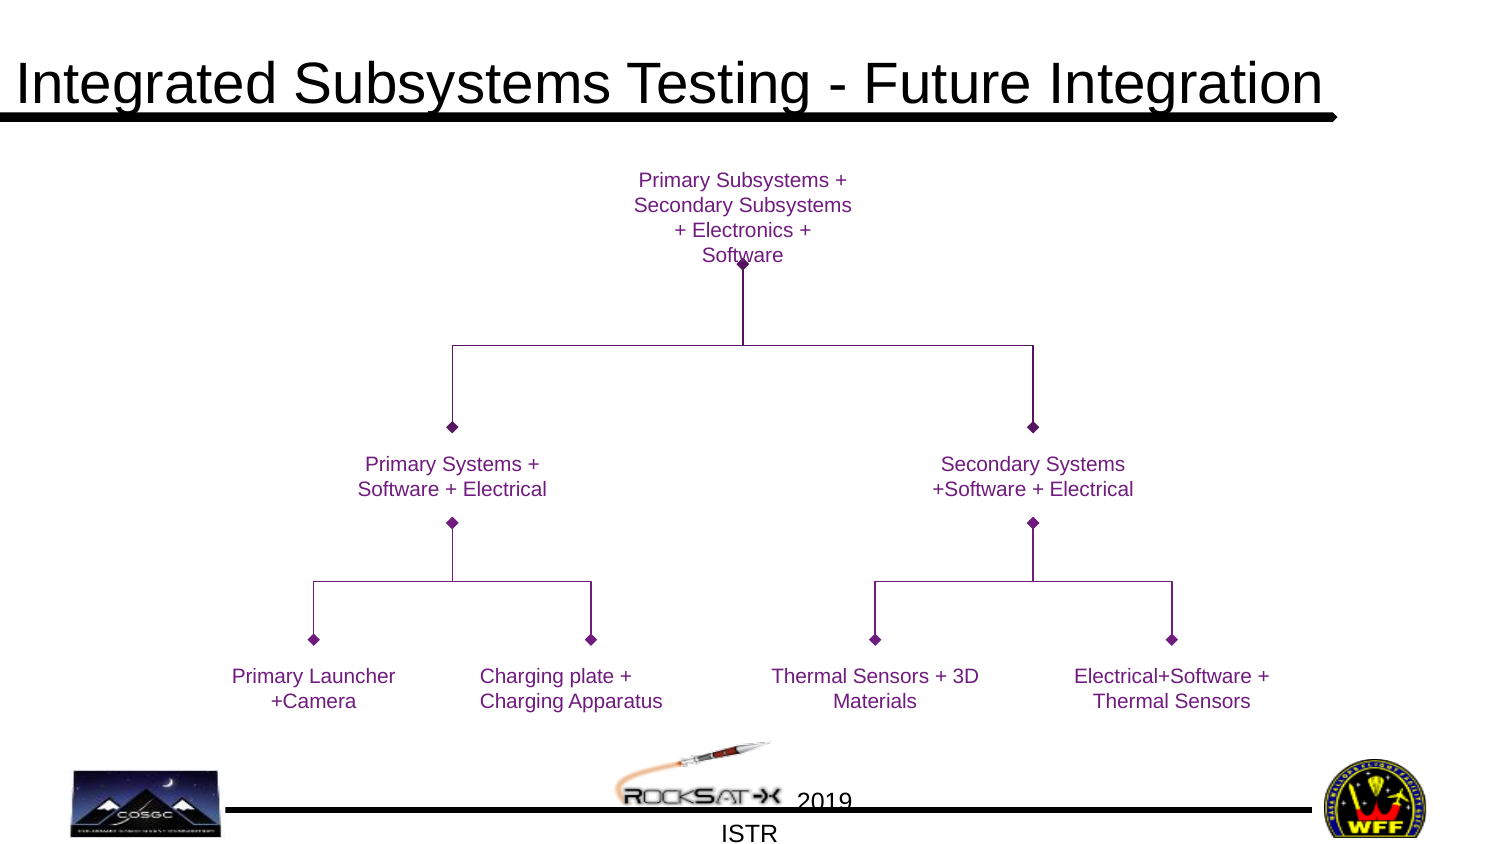

# Integrated Subsystems Testing - Future Integration
Primary Subsystems + Secondary Subsystems + Electronics + Software
Primary Systems + Software + Electrical
Secondary Systems +Software + Electrical
Primary Launcher +Camera
Charging plate + Charging Apparatus
Thermal Sensors + 3D Materials
Electrical+Software + Thermal Sensors